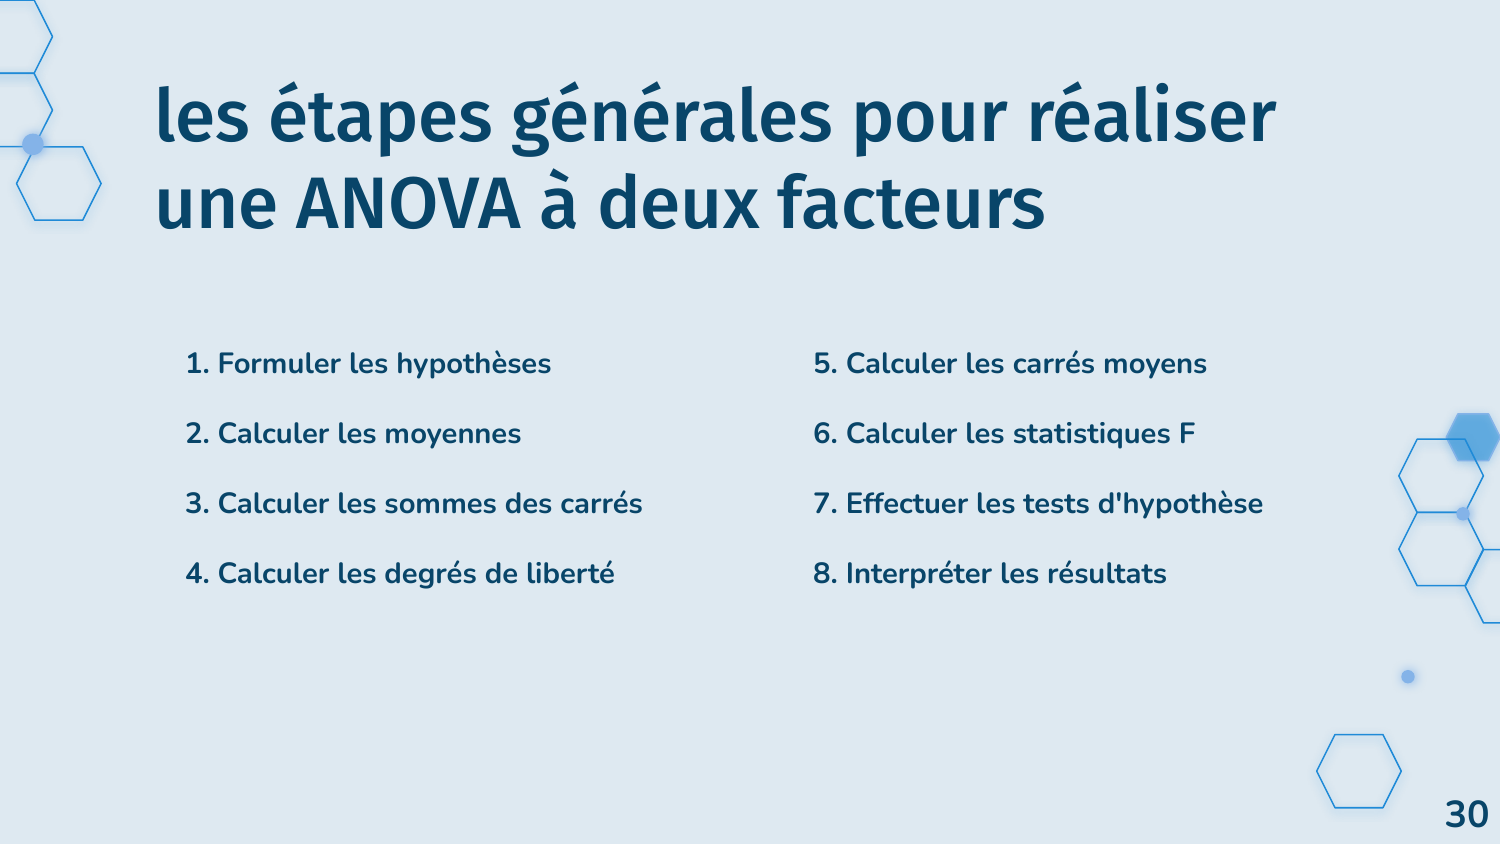

# les étapes générales pour réaliser une ANOVA à deux facteurs
1. Formuler les hypothèses

2. Calculer les moyennes

3. Calculer les sommes des carrés

4. Calculer les degrés de liberté

5. Calculer les carrés moyens

6. Calculer les statistiques F

7. Effectuer les tests d'hypothèse

8. Interpréter les résultats

30